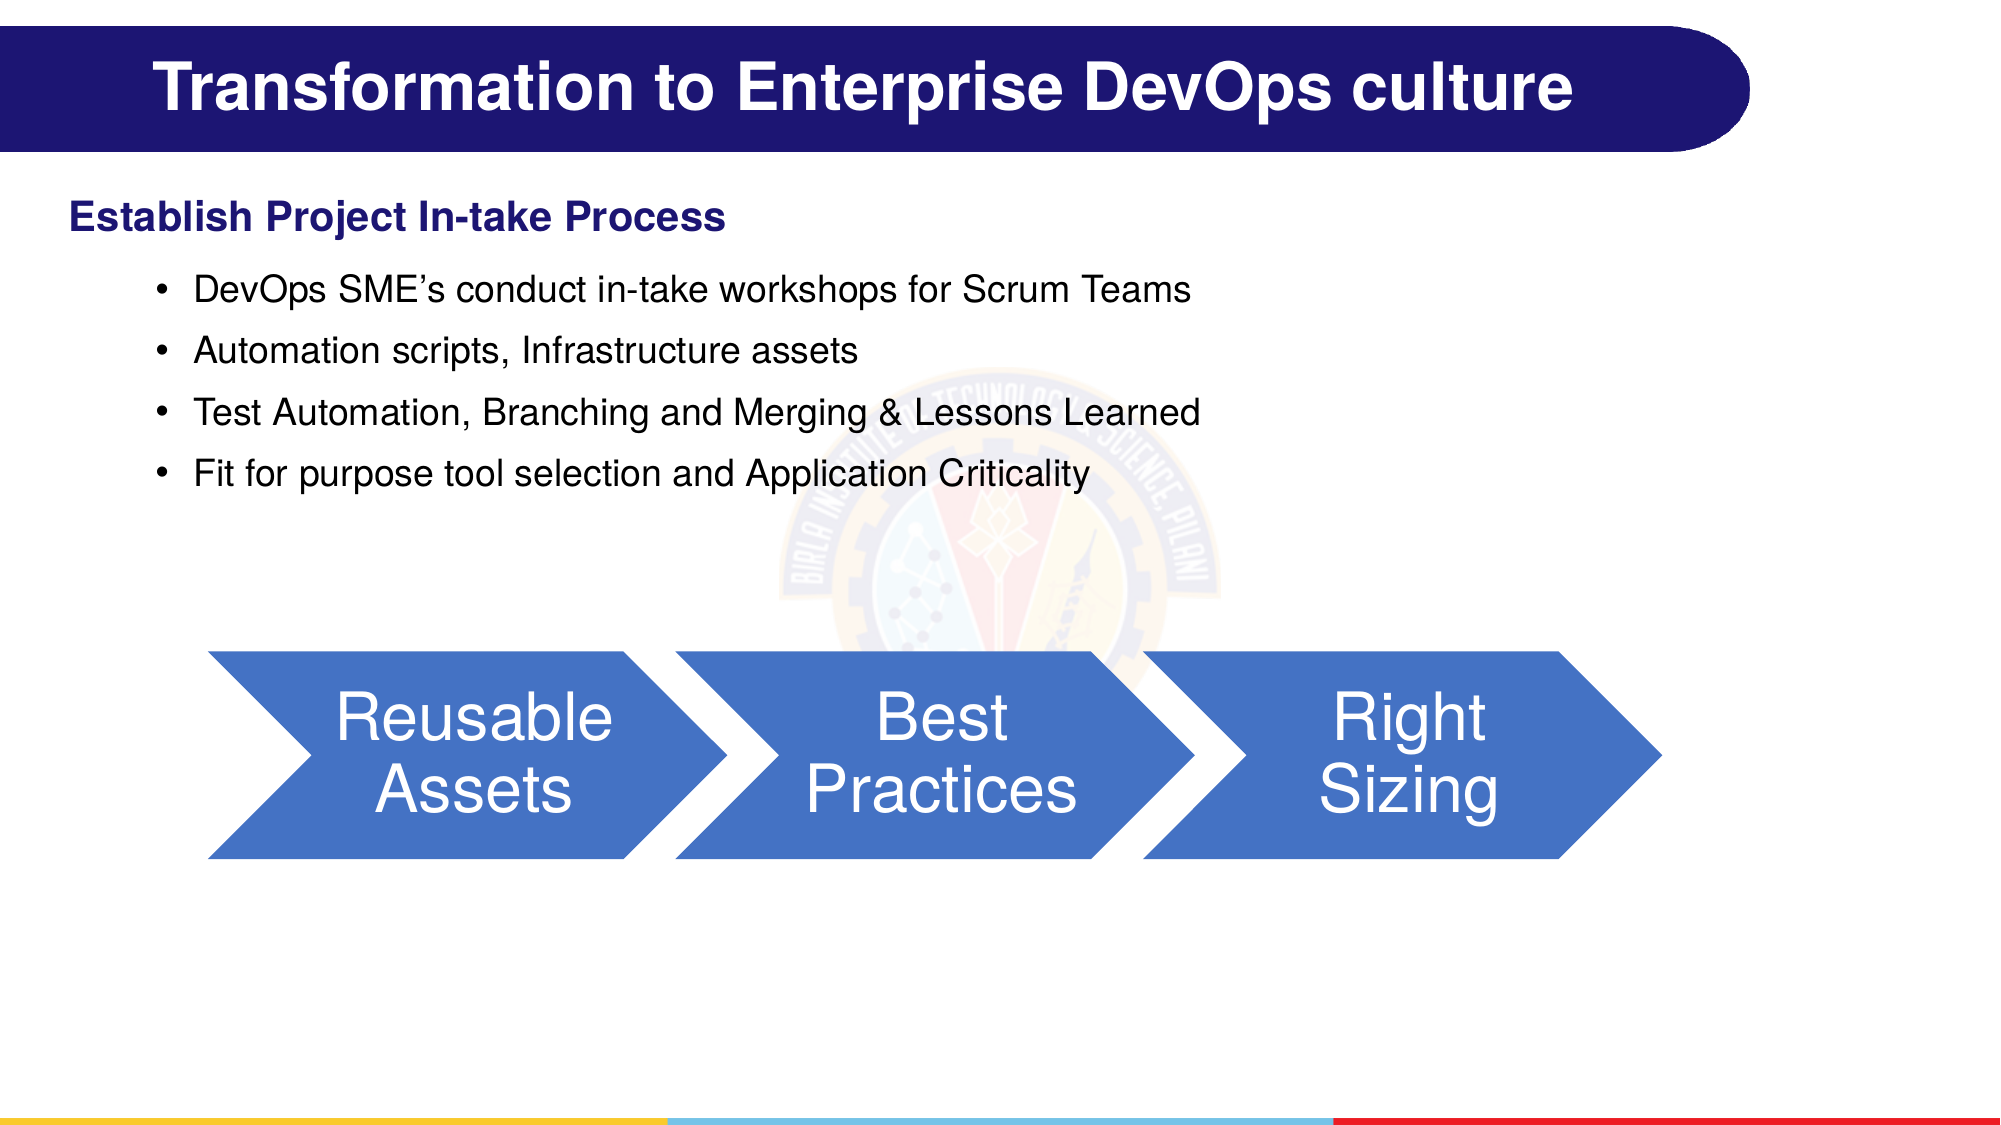

# Transformation to Enterprise DevOps culture
Establish Project In-take Process
DevOps SME’s conduct in-take workshops for Scrum Teams
Automation scripts, Infrastructure assets
Test Automation, Branching and Merging & Lessons Learned
Fit for purpose tool selection and Application Criticality

Reusable Assets
Best Practices
Right Sizing